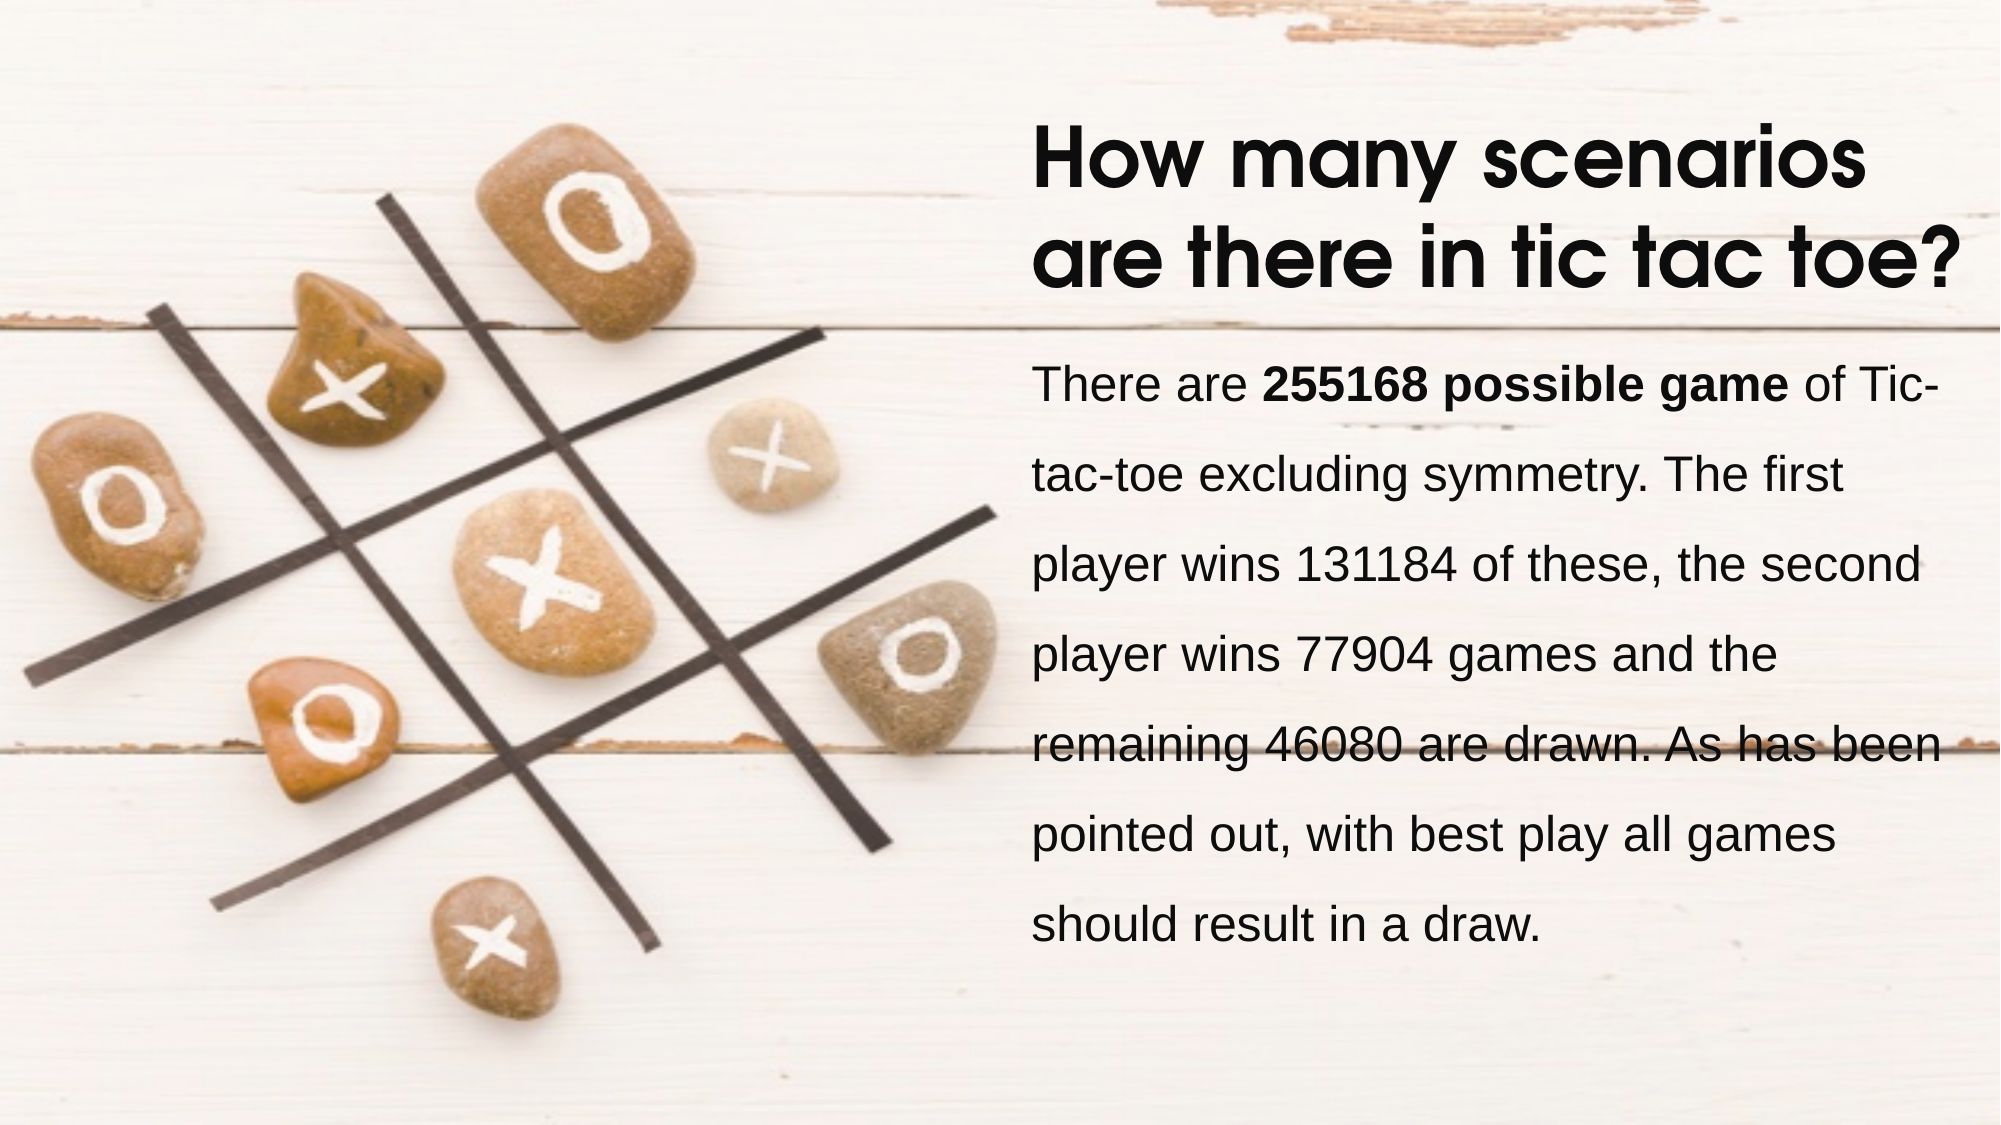

How many scenarios are there in tic tac toe?
There are 255168 possible game of Tic-tac-toe excluding symmetry. The first player wins 131184 of these, the second player wins 77904 games and the remaining 46080 are drawn. As has been pointed out, with best play all games should result in a draw.